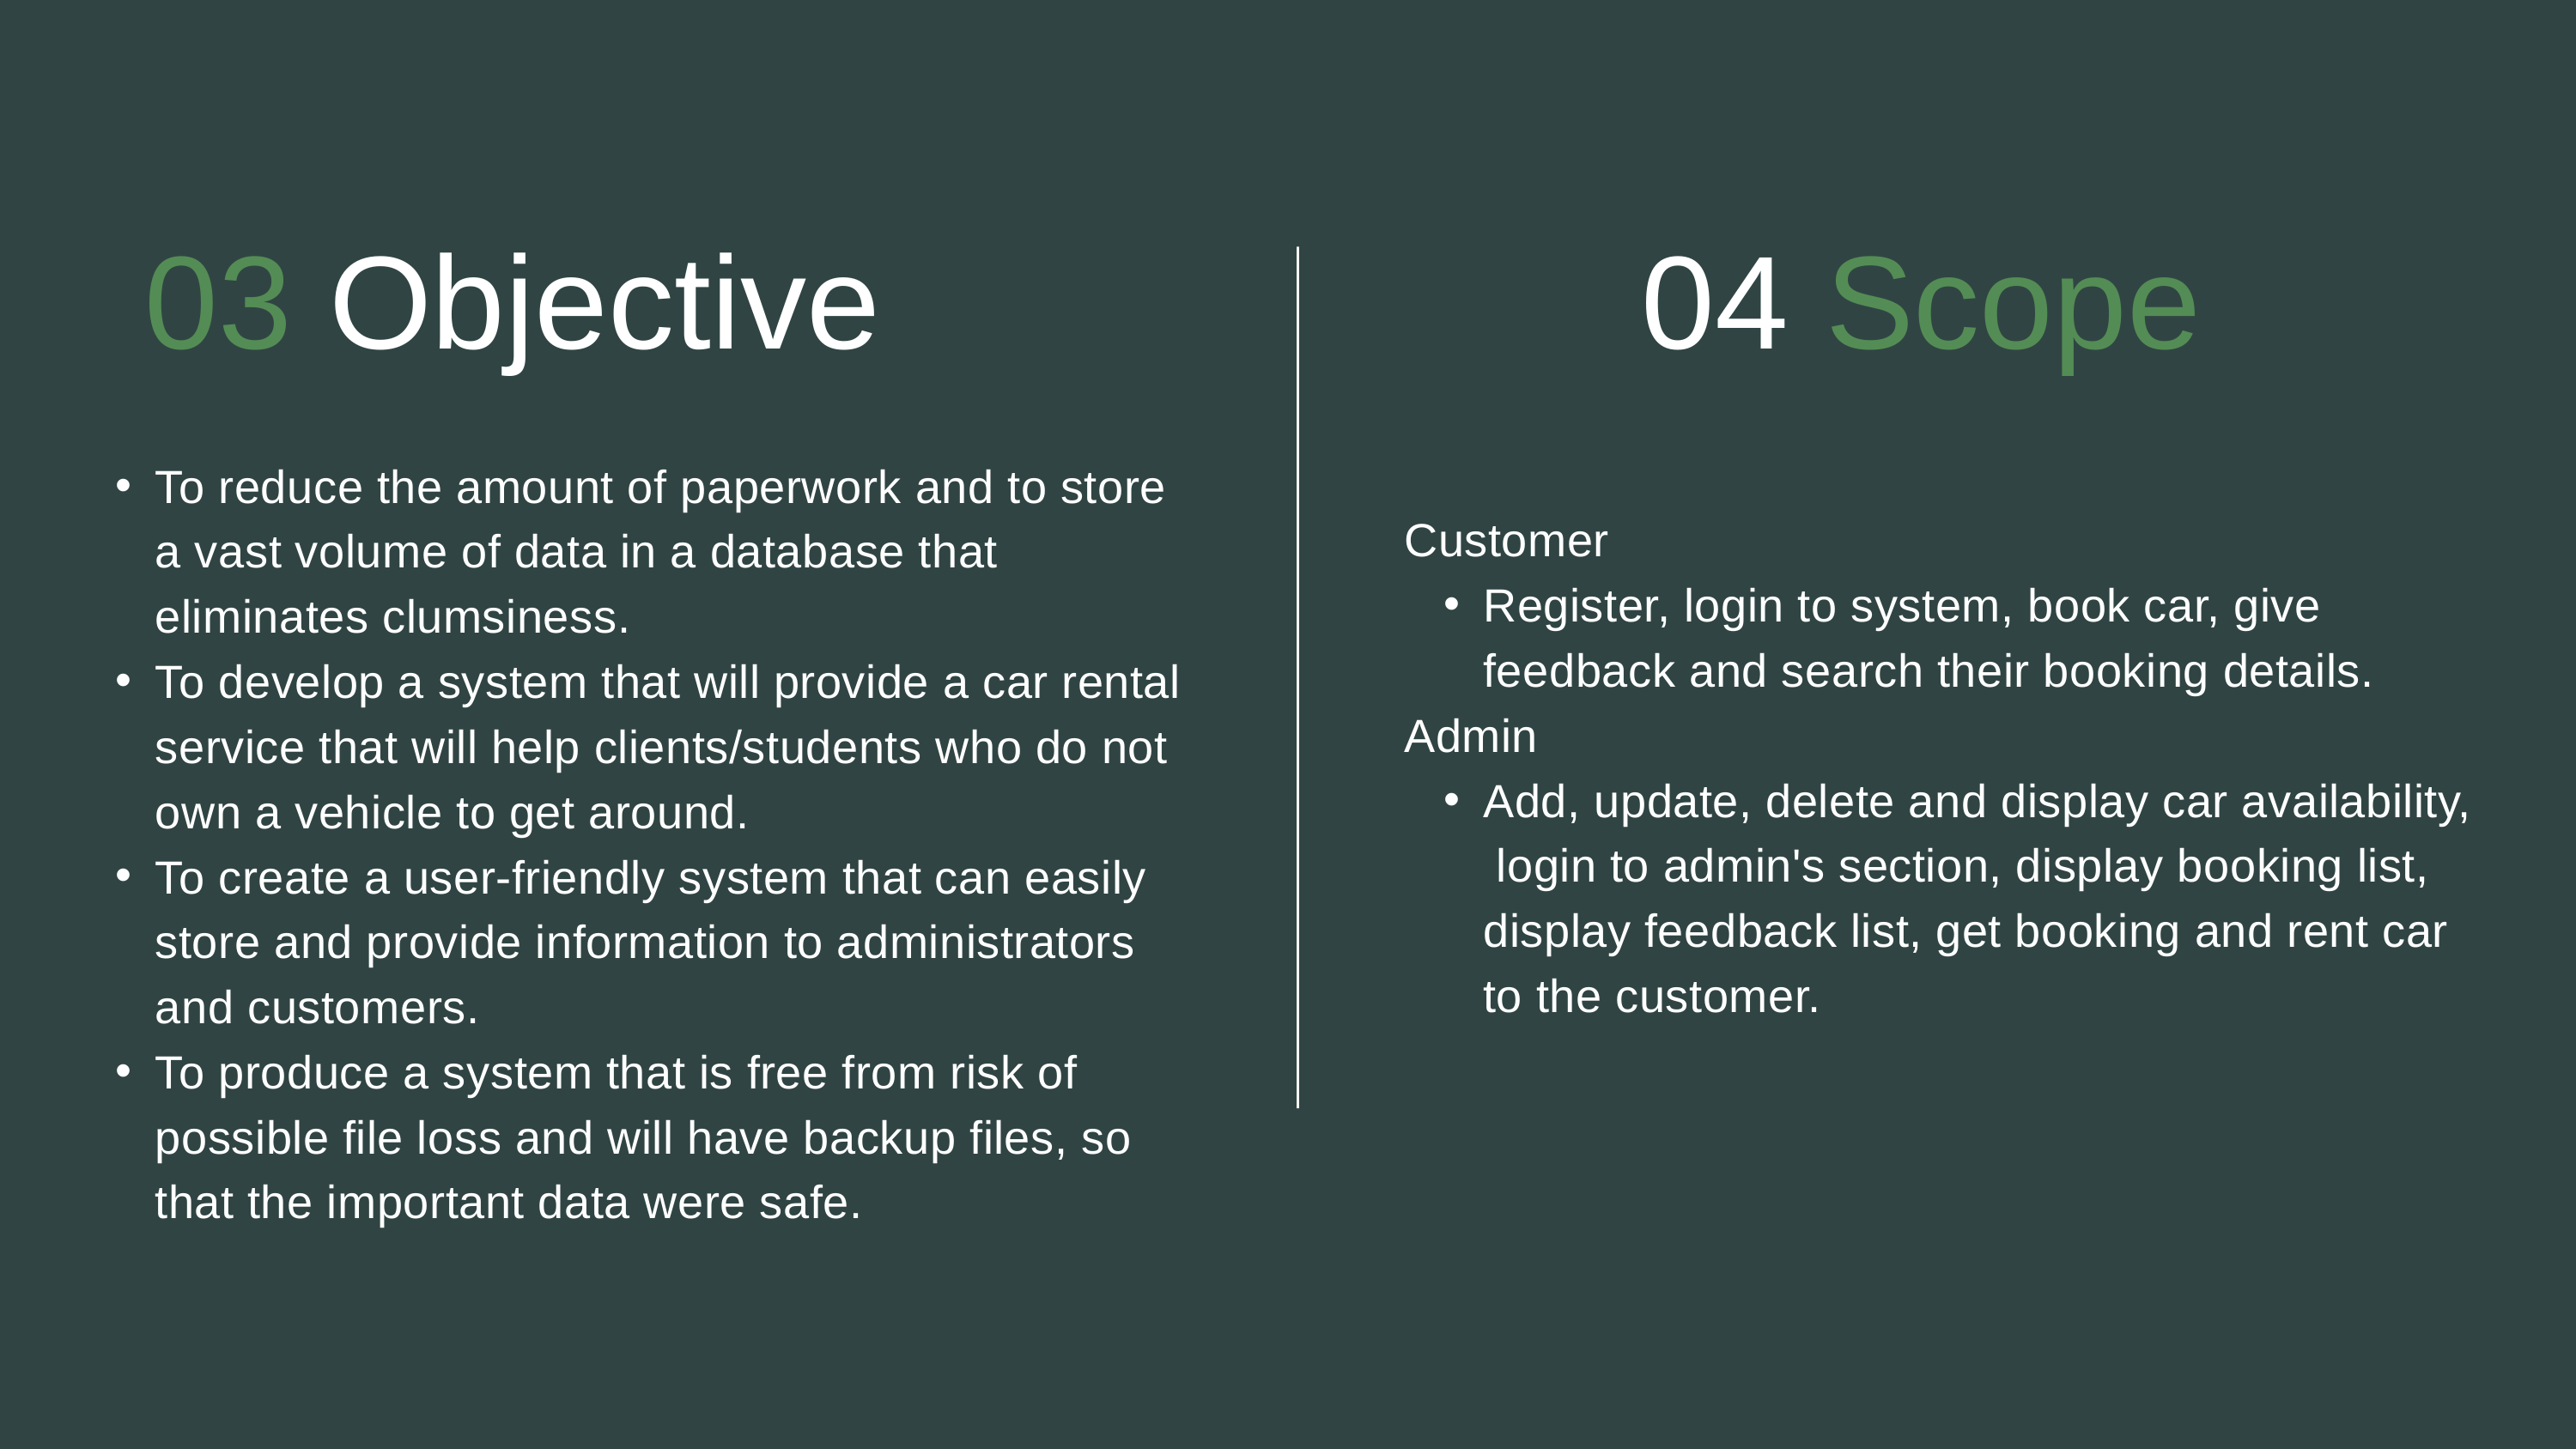

03 Objective
04 Scope
To reduce the amount of paperwork and to store a vast volume of data in a database that eliminates clumsiness.
To develop a system that will provide a car rental service that will help clients/students who do not own a vehicle to get around.
To create a user-friendly system that can easily store and provide information to administrators and customers.
To produce a system that is free from risk of possible file loss and will have backup files, so that the important data were safe.
Customer
Register, login to system, book car, give feedback and search their booking details.
Admin
Add, update, delete and display car availability,  login to admin's section, display booking list, display feedback list, get booking and rent car to the customer.